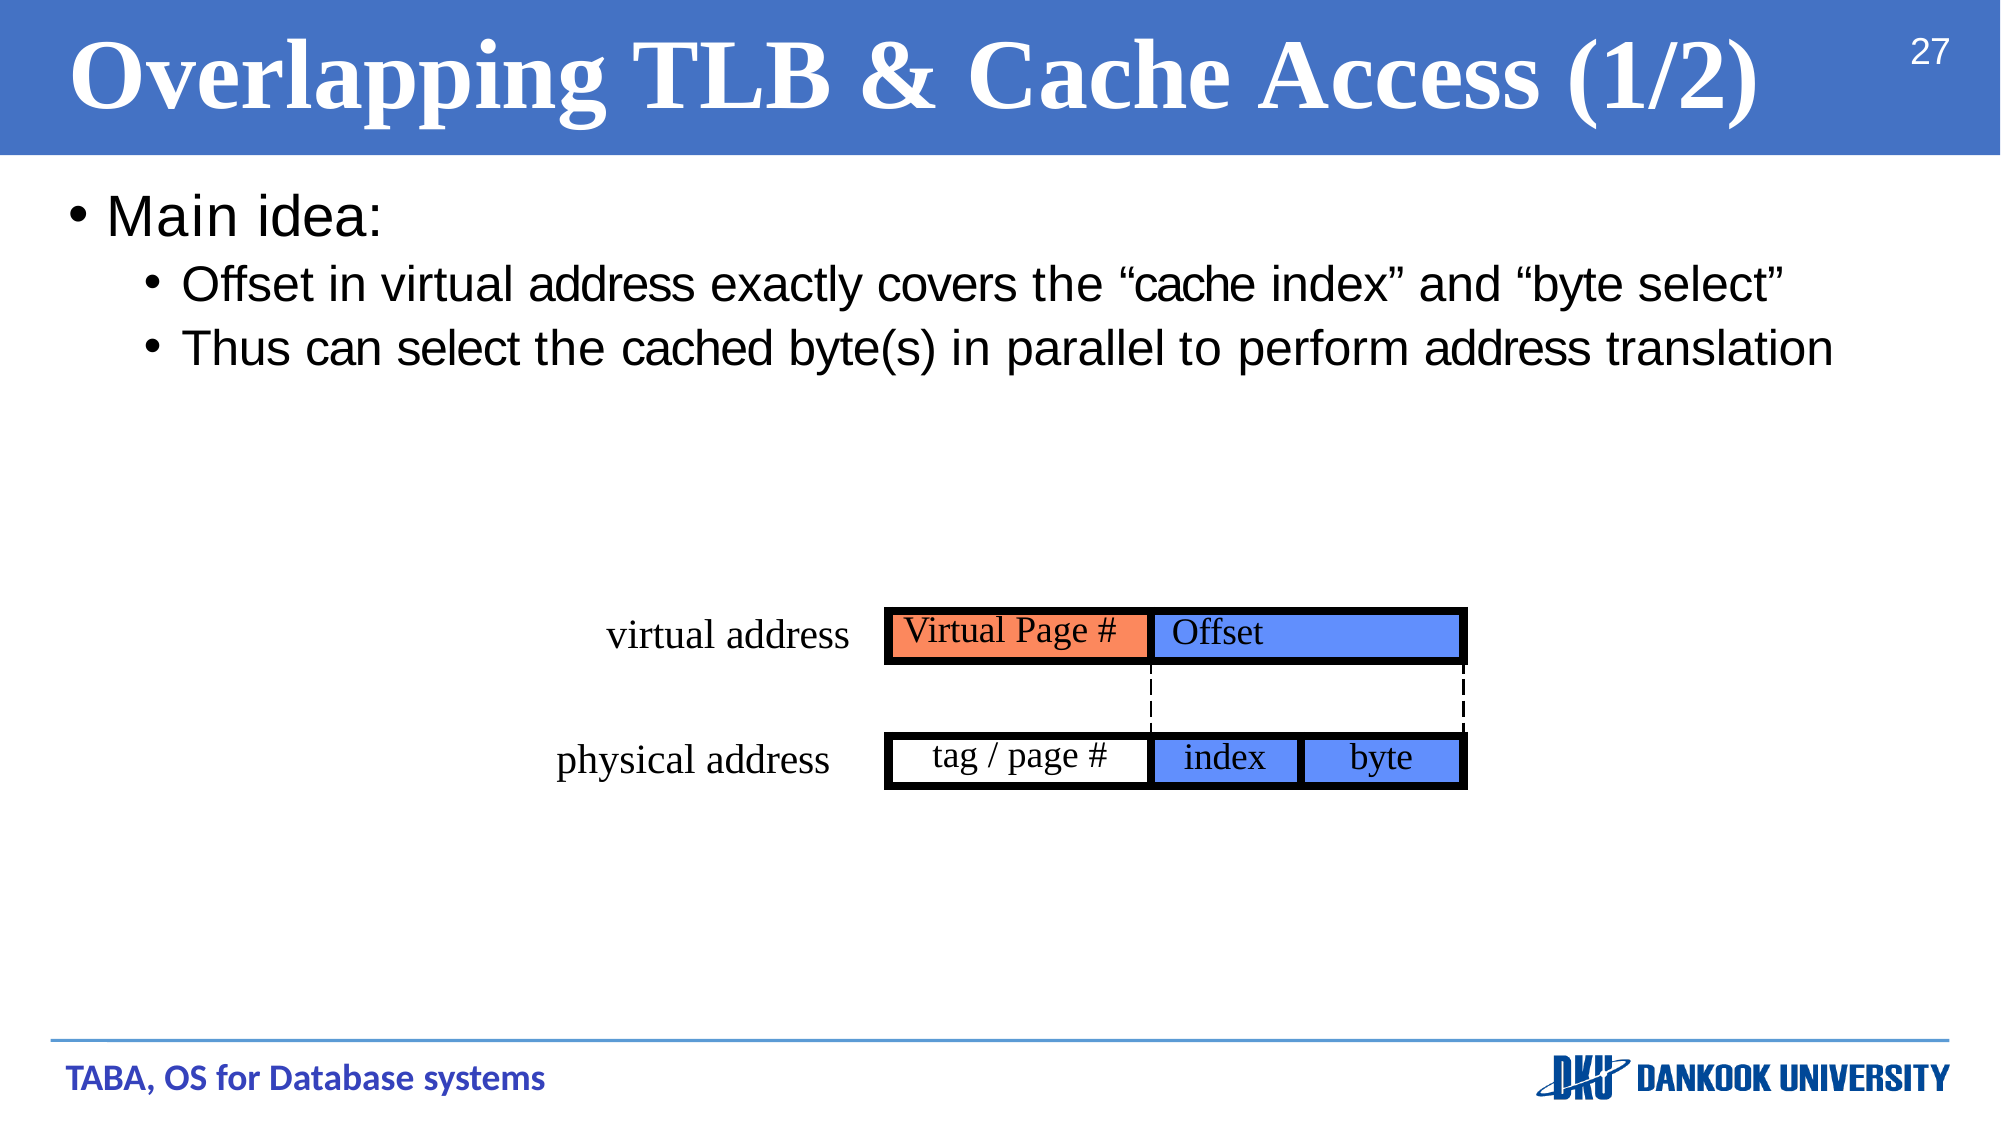

# Overlapping TLB & Cache Access (1/2)
27
Main idea:
Offset in virtual address exactly covers the “cache index” and “byte select”
Thus can select the cached byte(s) in parallel to perform address translation
virtual address

physical address
| Virtual Page # | Offset |  |
| --- | --- | --- |
|  |  |  |
| tag / page # | index | byte |

TABA, OS for Database systems